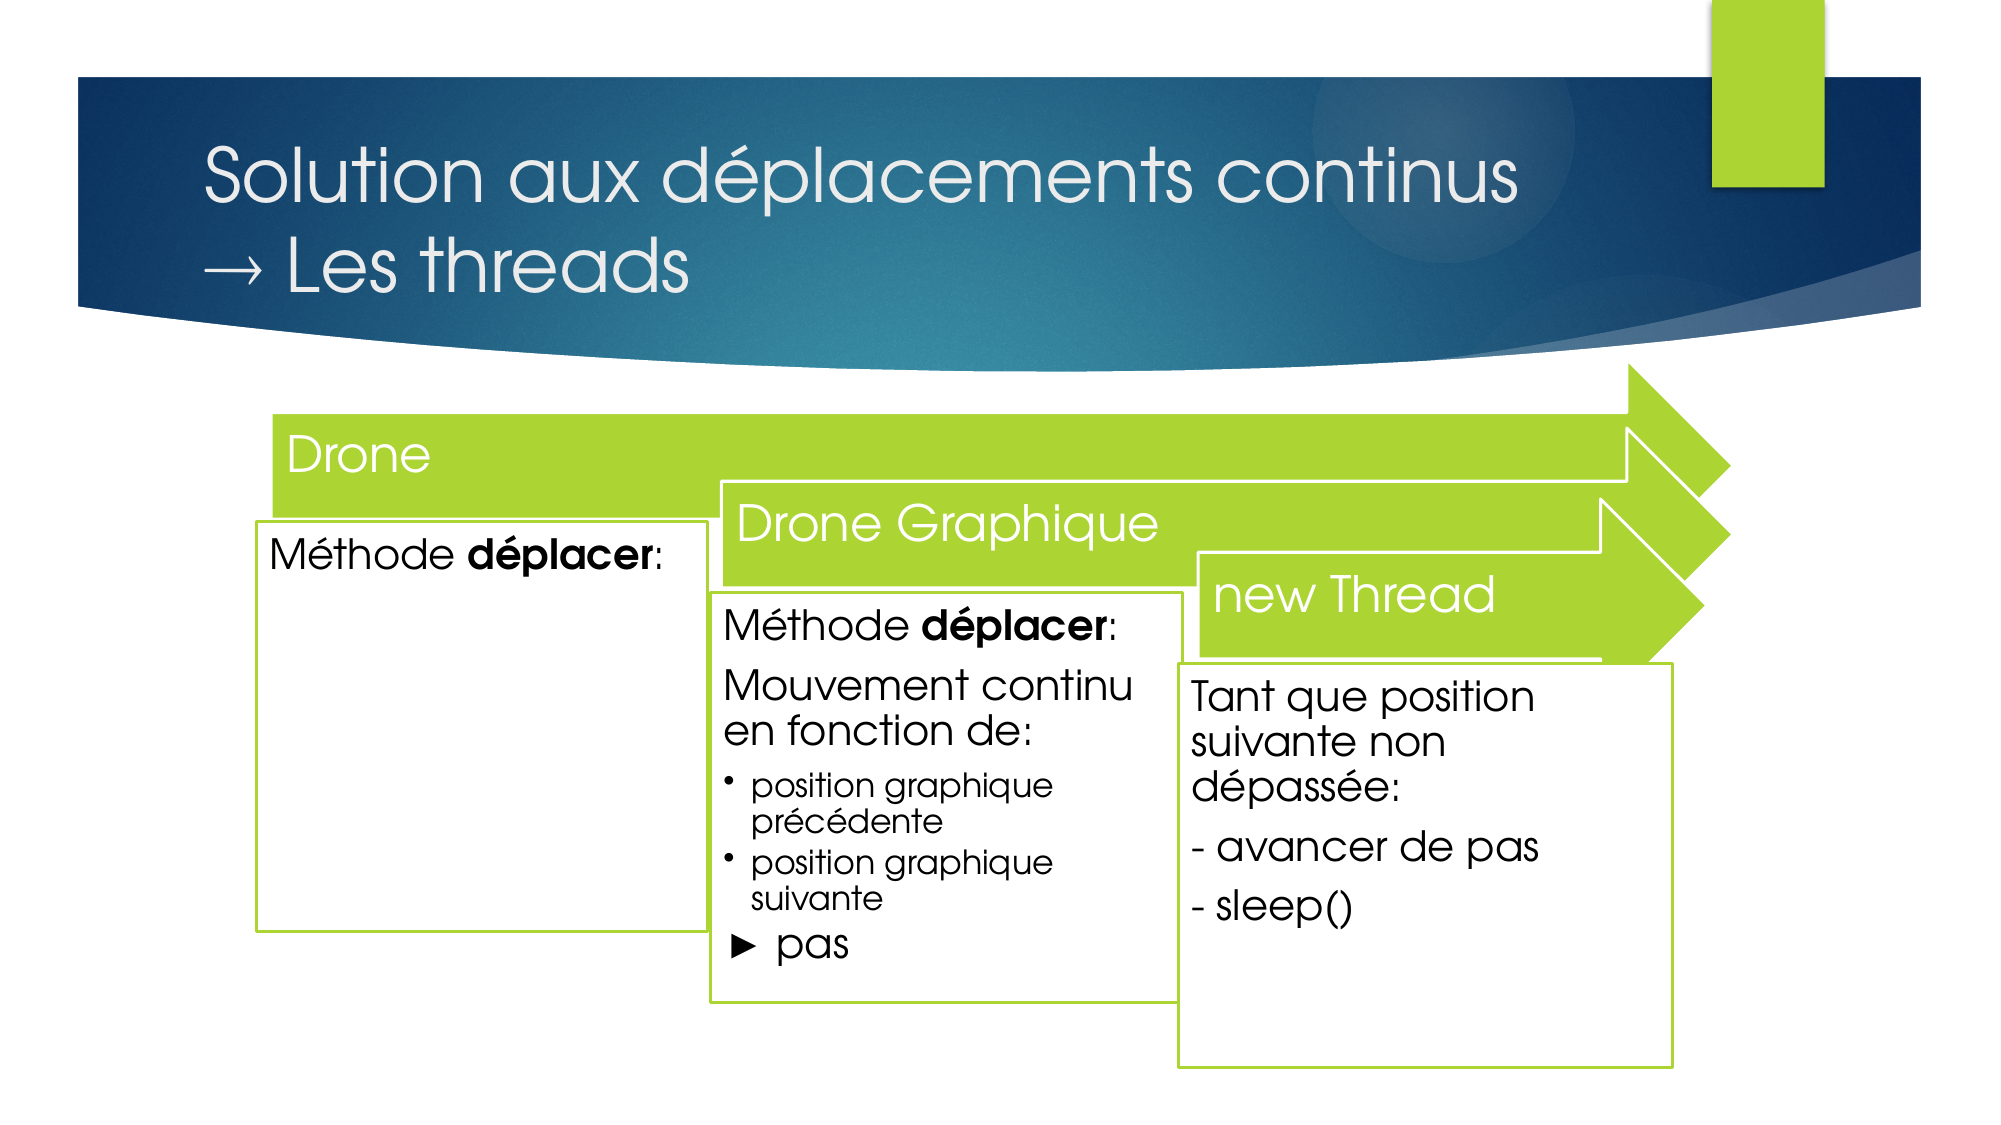

# Solution aux déplacements continus → Les threads
Drone
Méthode déplacer:
Drone Graphique
Méthode déplacer:
Mouvement continu en fonction de:
position graphique précédente
position graphique suivante
► pas
new Thread
Tant que position suivante non dépassée:
- avancer de pas
- sleep()